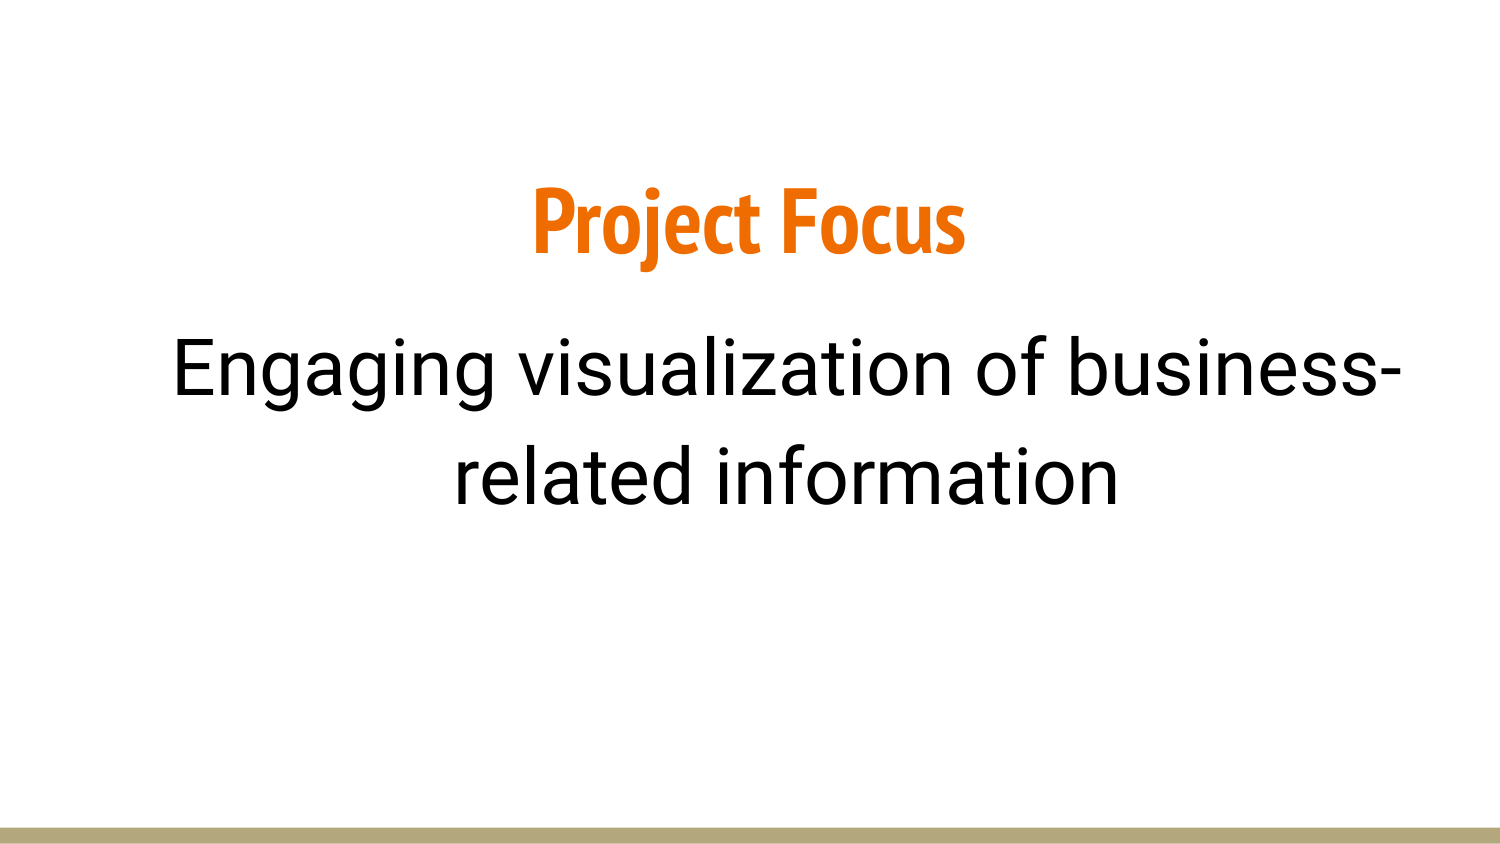

# Project Focus
Engaging visualization of business-related information